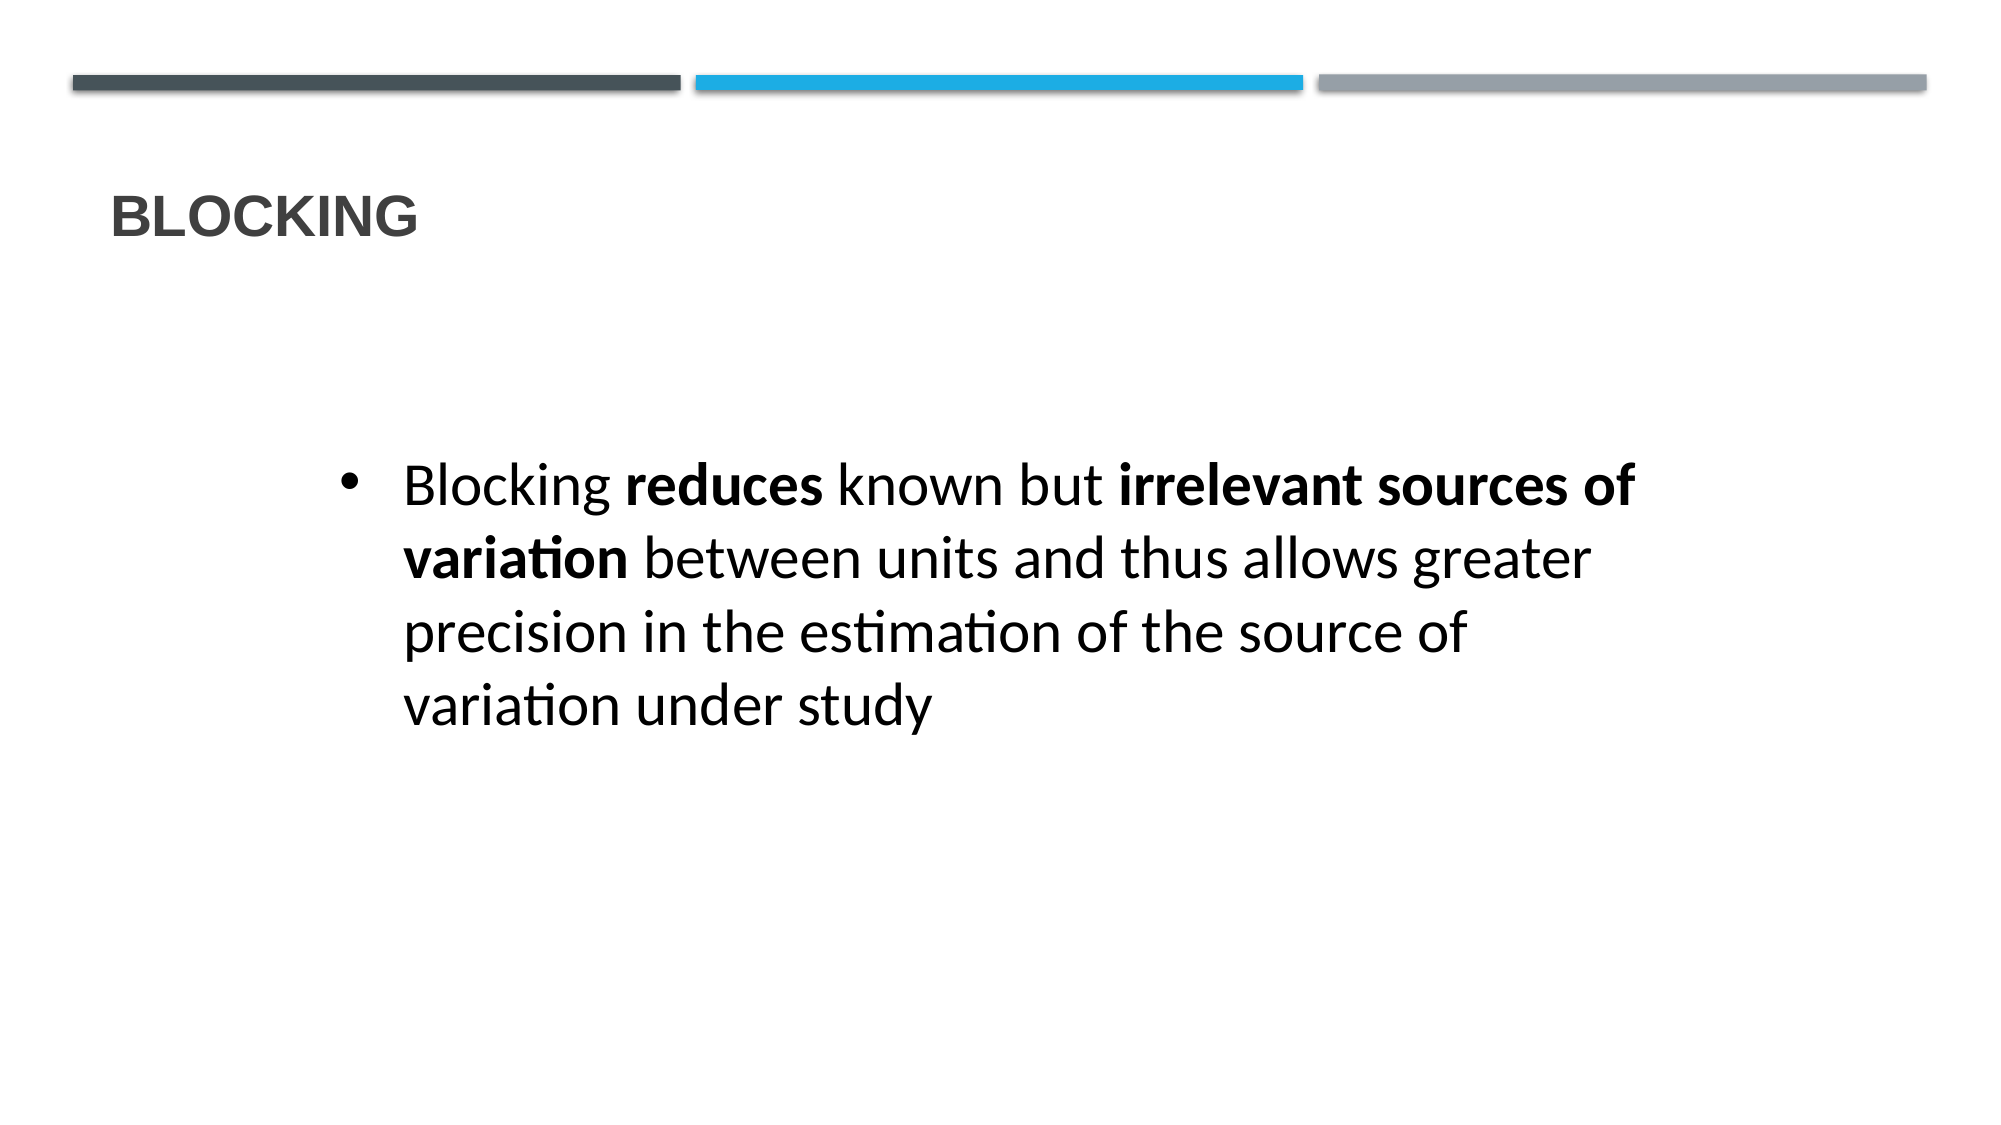

blocking
Blocking reduces known but irrelevant sources of variation between units and thus allows greater precision in the estimation of the source of variation under study